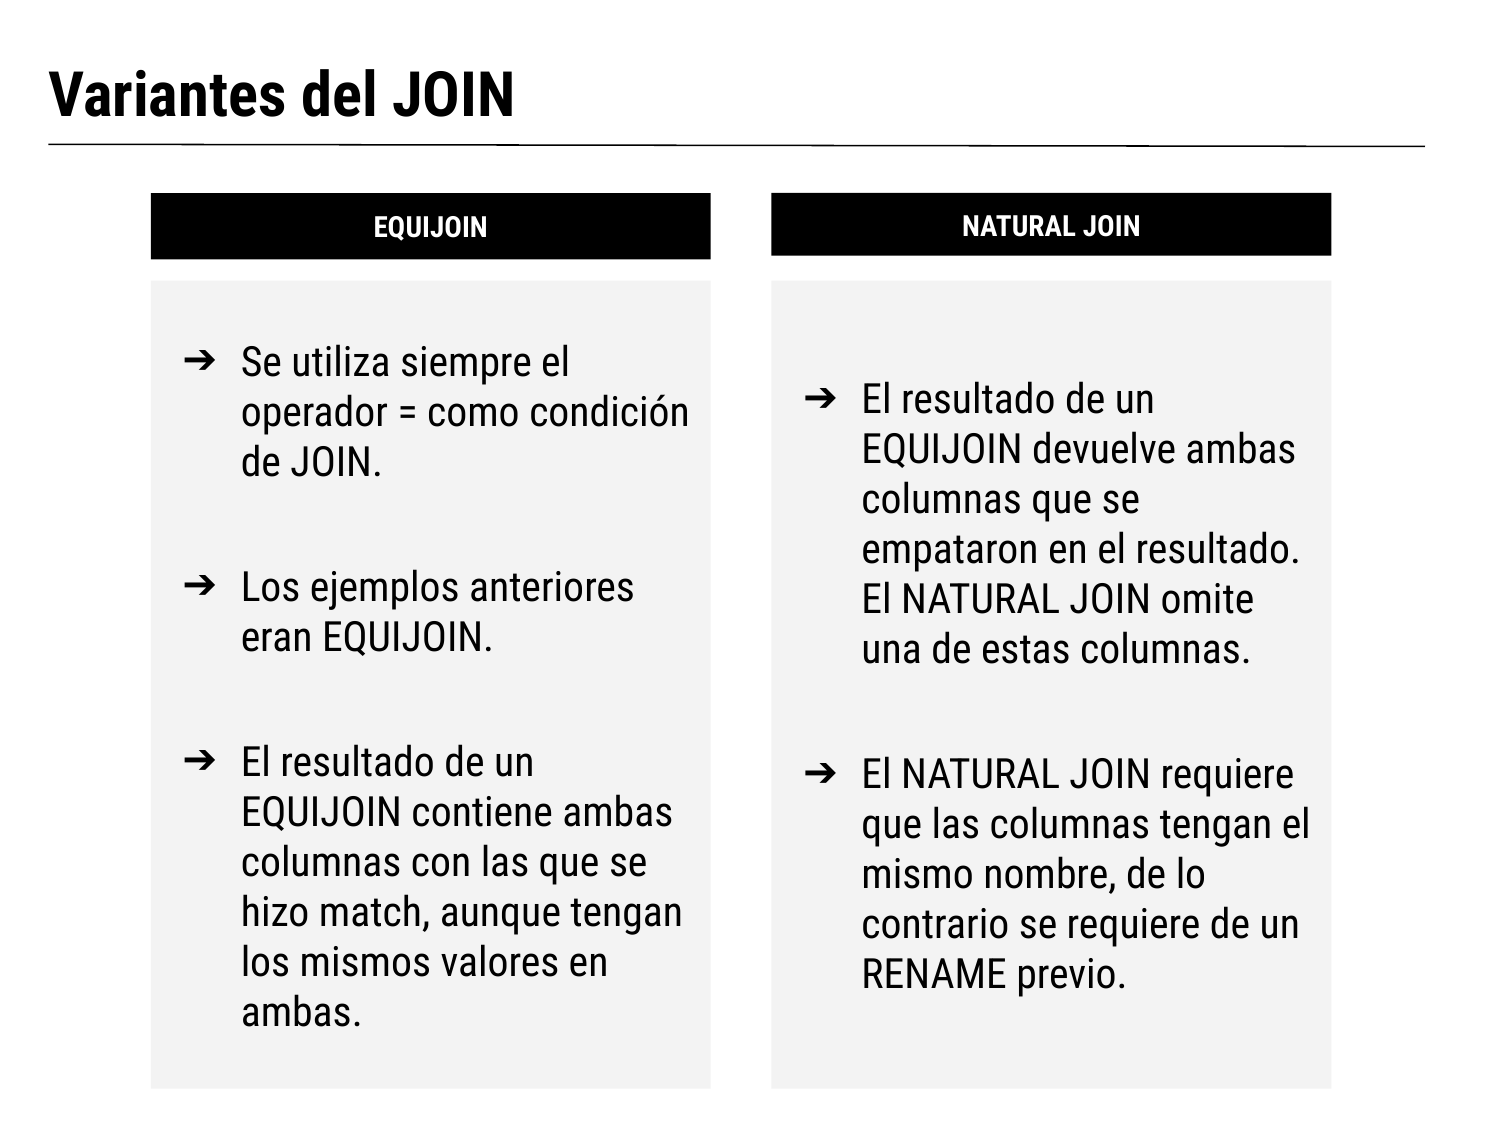

# Variantes del JOIN
NATURAL JOIN
EQUIJOIN
Se utiliza siempre el operador = como condición de JOIN.

Los ejemplos anteriores eran EQUIJOIN.

El resultado de un EQUIJOIN contiene ambas columnas con las que se hizo match, aunque tengan los mismos valores en ambas.
El resultado de un EQUIJOIN devuelve ambas columnas que se empataron en el resultado. El NATURAL JOIN omite una de estas columnas.

El NATURAL JOIN requiere que las columnas tengan el mismo nombre, de lo contrario se requiere de un RENAME previo.